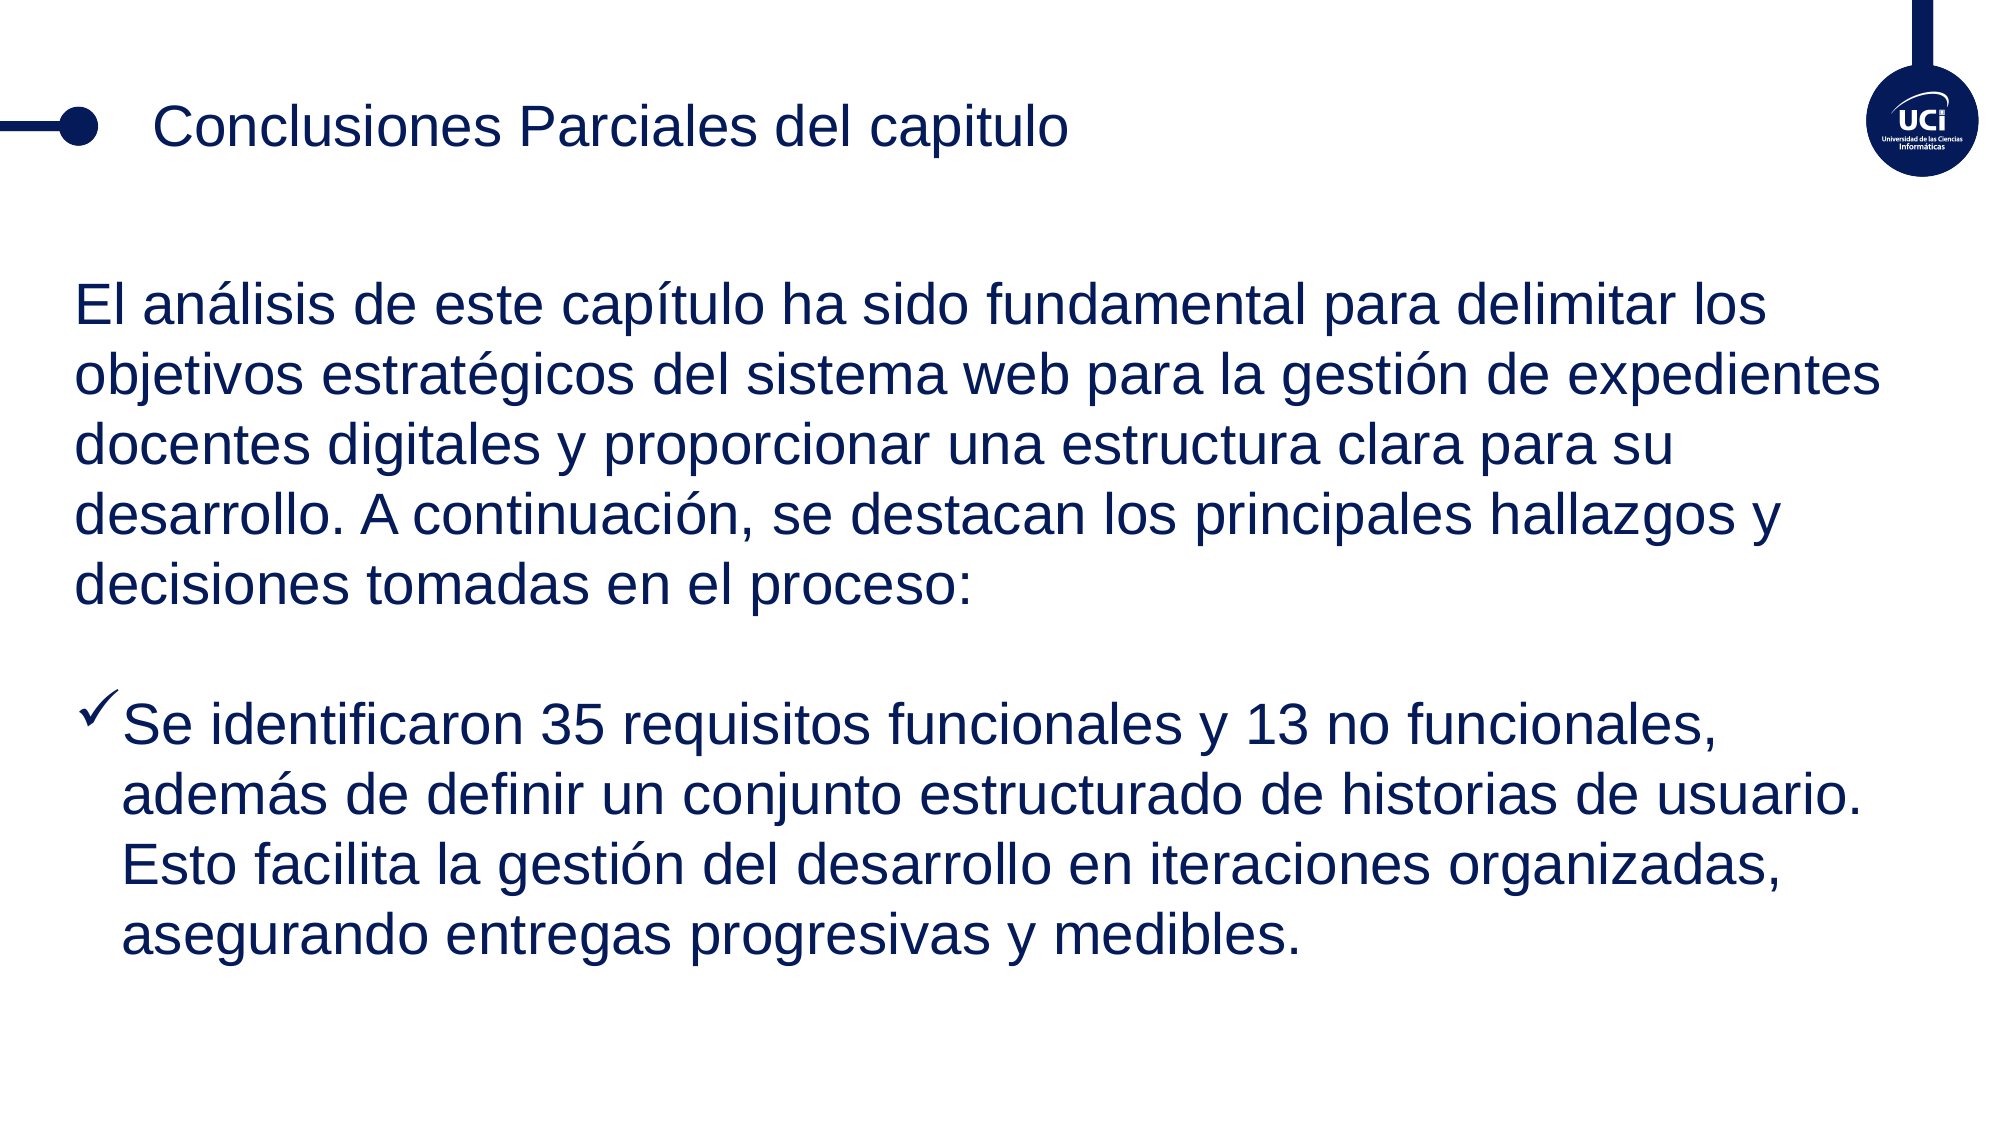

# Conclusiones Parciales del capitulo
El análisis de este capítulo ha sido fundamental para delimitar los objetivos estratégicos del sistema web para la gestión de expedientes docentes digitales y proporcionar una estructura clara para su desarrollo. A continuación, se destacan los principales hallazgos y decisiones tomadas en el proceso:

Se identificaron 35 requisitos funcionales y 13 no funcionales, además de definir un conjunto estructurado de historias de usuario. Esto facilita la gestión del desarrollo en iteraciones organizadas, asegurando entregas progresivas y medibles.